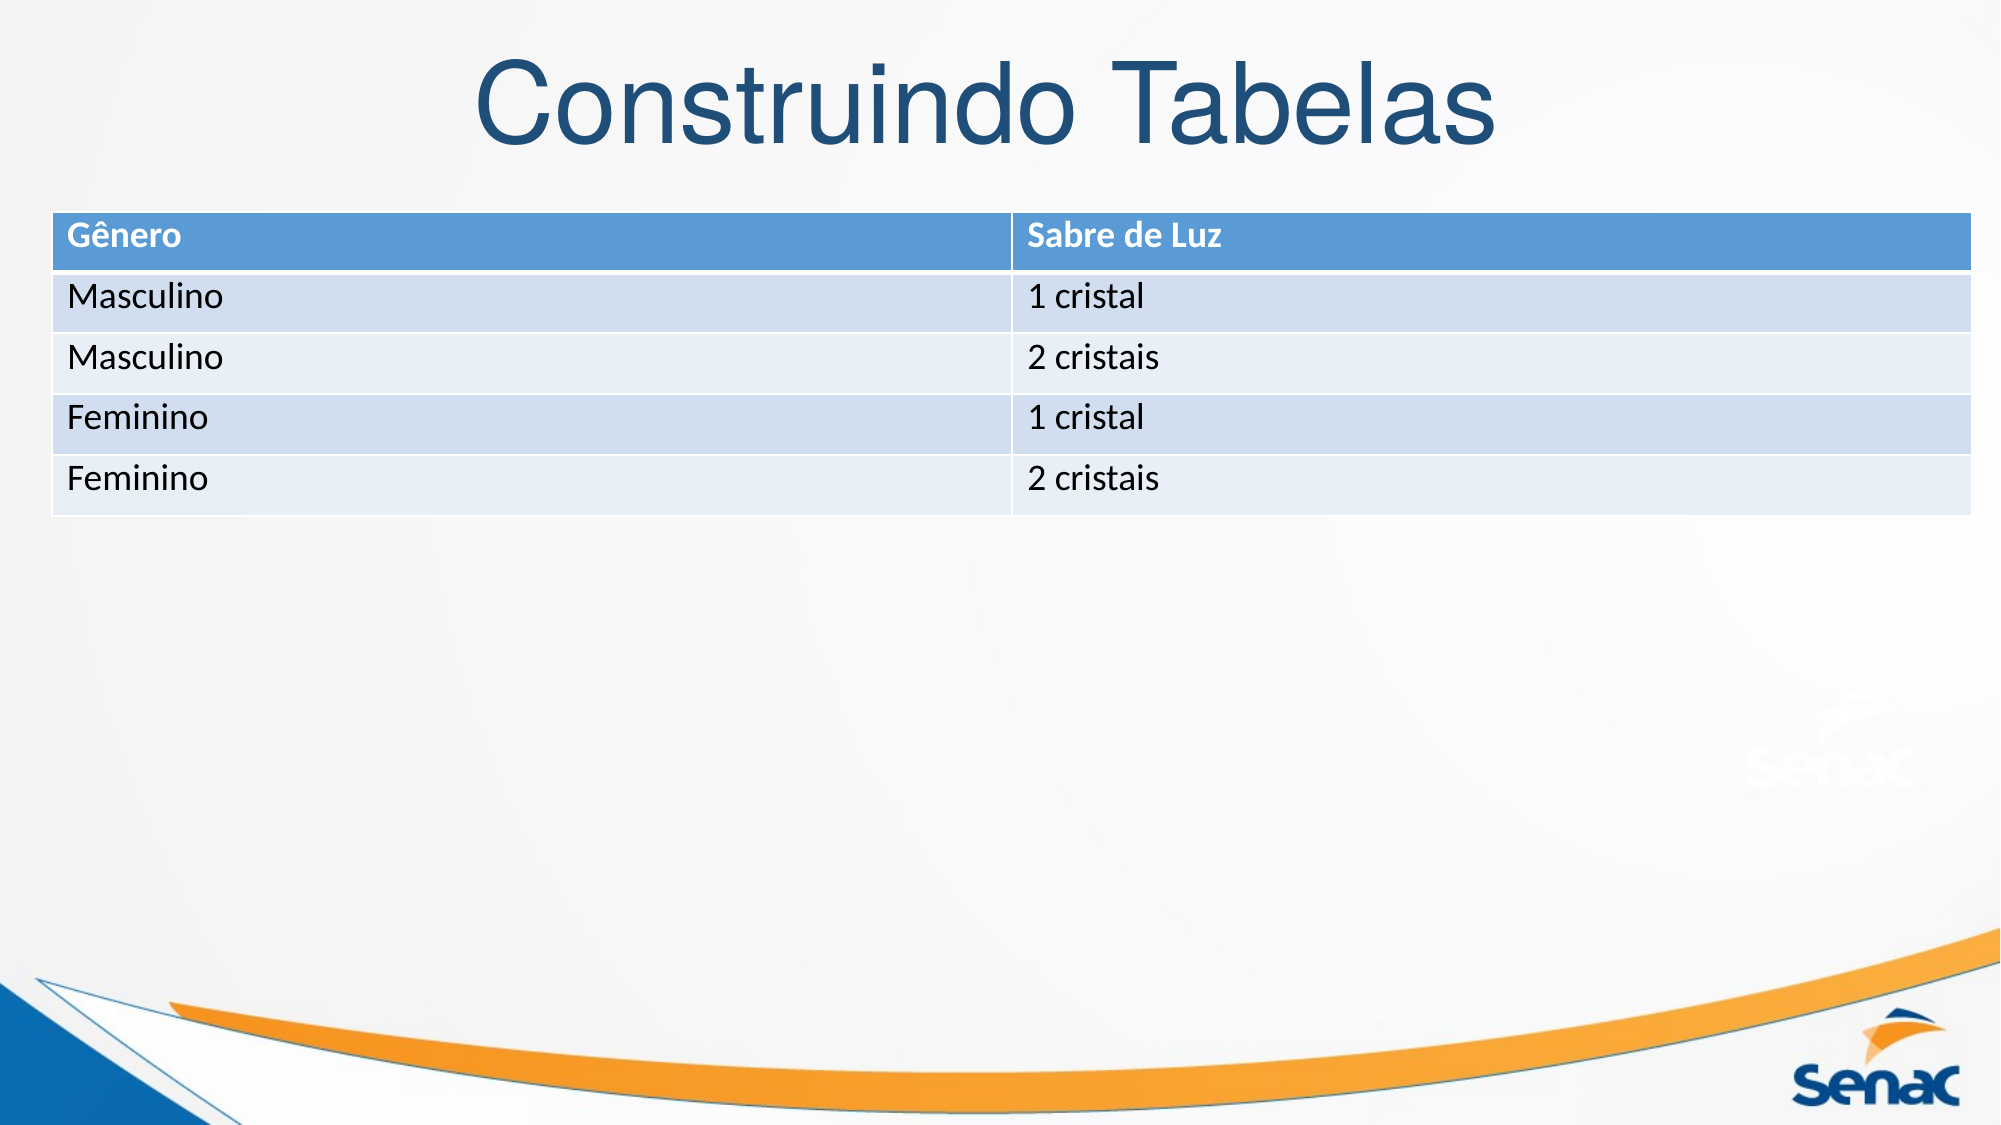

# Construindo Tabelas
| Gênero | Sabre de Luz |
| --- | --- |
| Masculino | 1 cristal |
| Masculino | 2 cristais |
| Feminino | 1 cristal |
| Feminino | 2 cristais |